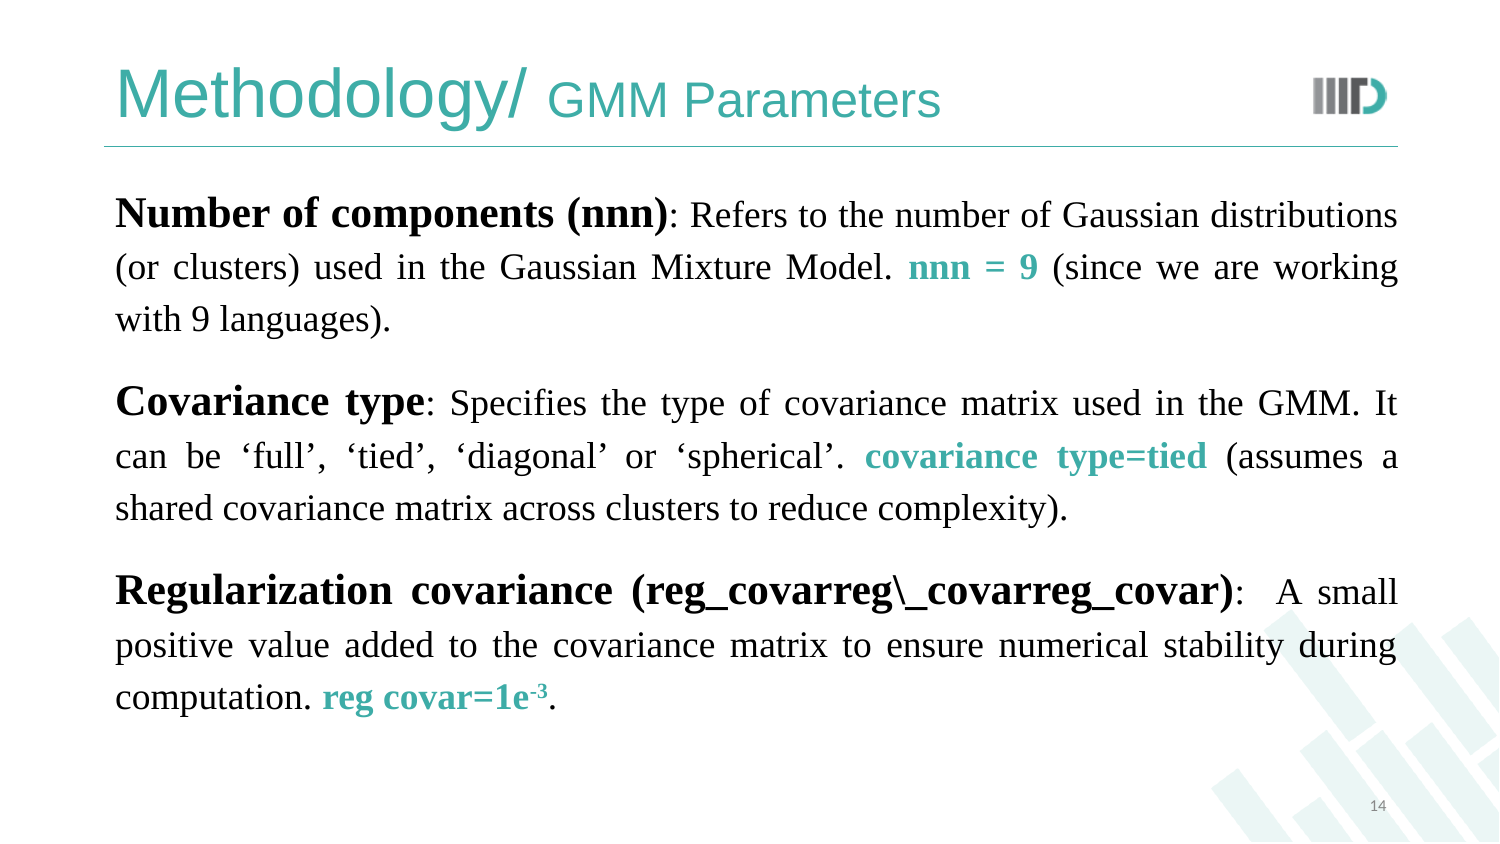

# Methodology/ GMM Parameters
Number of components (nnn): Refers to the number of Gaussian distributions (or clusters) used in the Gaussian Mixture Model. nnn = 9 (since we are working with 9 languages).
Covariance type: Specifies the type of covariance matrix used in the GMM. It can be ‘full’, ‘tied’, ‘diagonal’ or ‘spherical’. covariance type=tied (assumes a shared covariance matrix across clusters to reduce complexity).
Regularization covariance (reg_covarreg\_covarreg_covar):  A small positive value added to the covariance matrix to ensure numerical stability during computation. reg covar=1e-3.
14